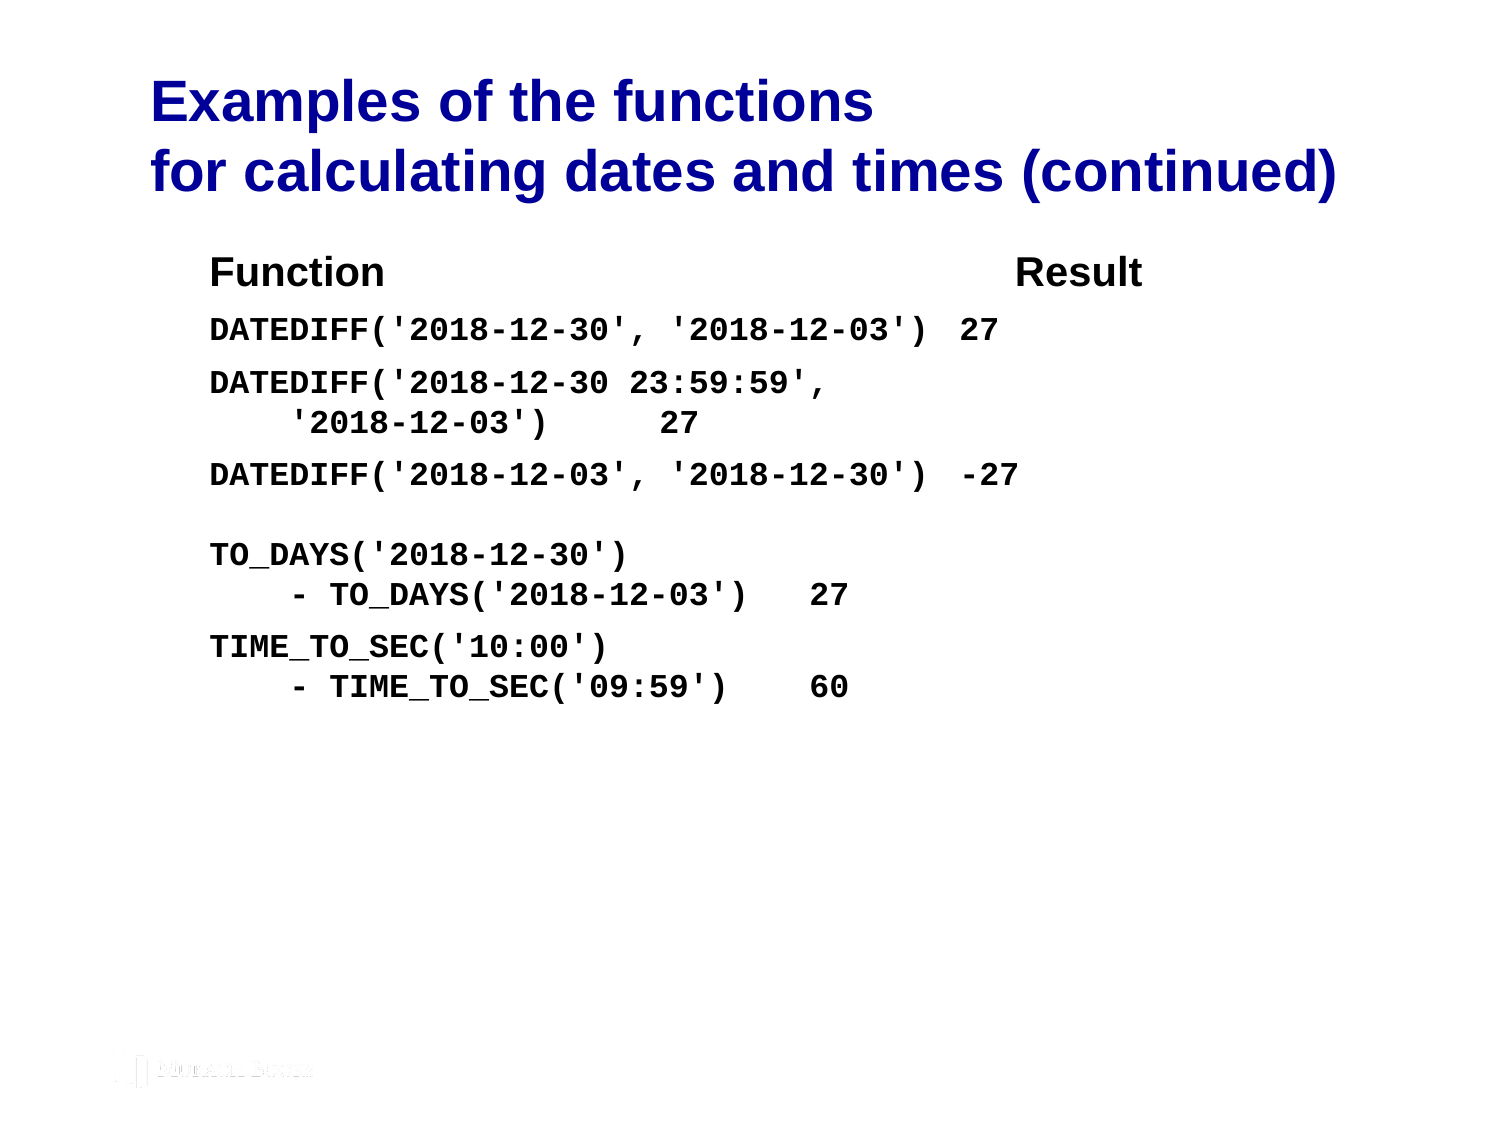

# Examples of the functions for calculating dates and times (continued)
Function	Result
DATEDIFF('2018-12-30', '2018-12-03')	27
DATEDIFF('2018-12-30 23:59:59',
    '2018-12-03')	27
DATEDIFF('2018-12-03', '2018-12-30')	-27

TO_DAYS('2018-12-30')
    - TO_DAYS('2018-12-03')	27
TIME_TO_SEC('10:00')
    - TIME_TO_SEC('09:59')	60

© 2019, Mike Murach & Associates, Inc.
Murach’s MySQL 3rd Edition

C9, Slide 325